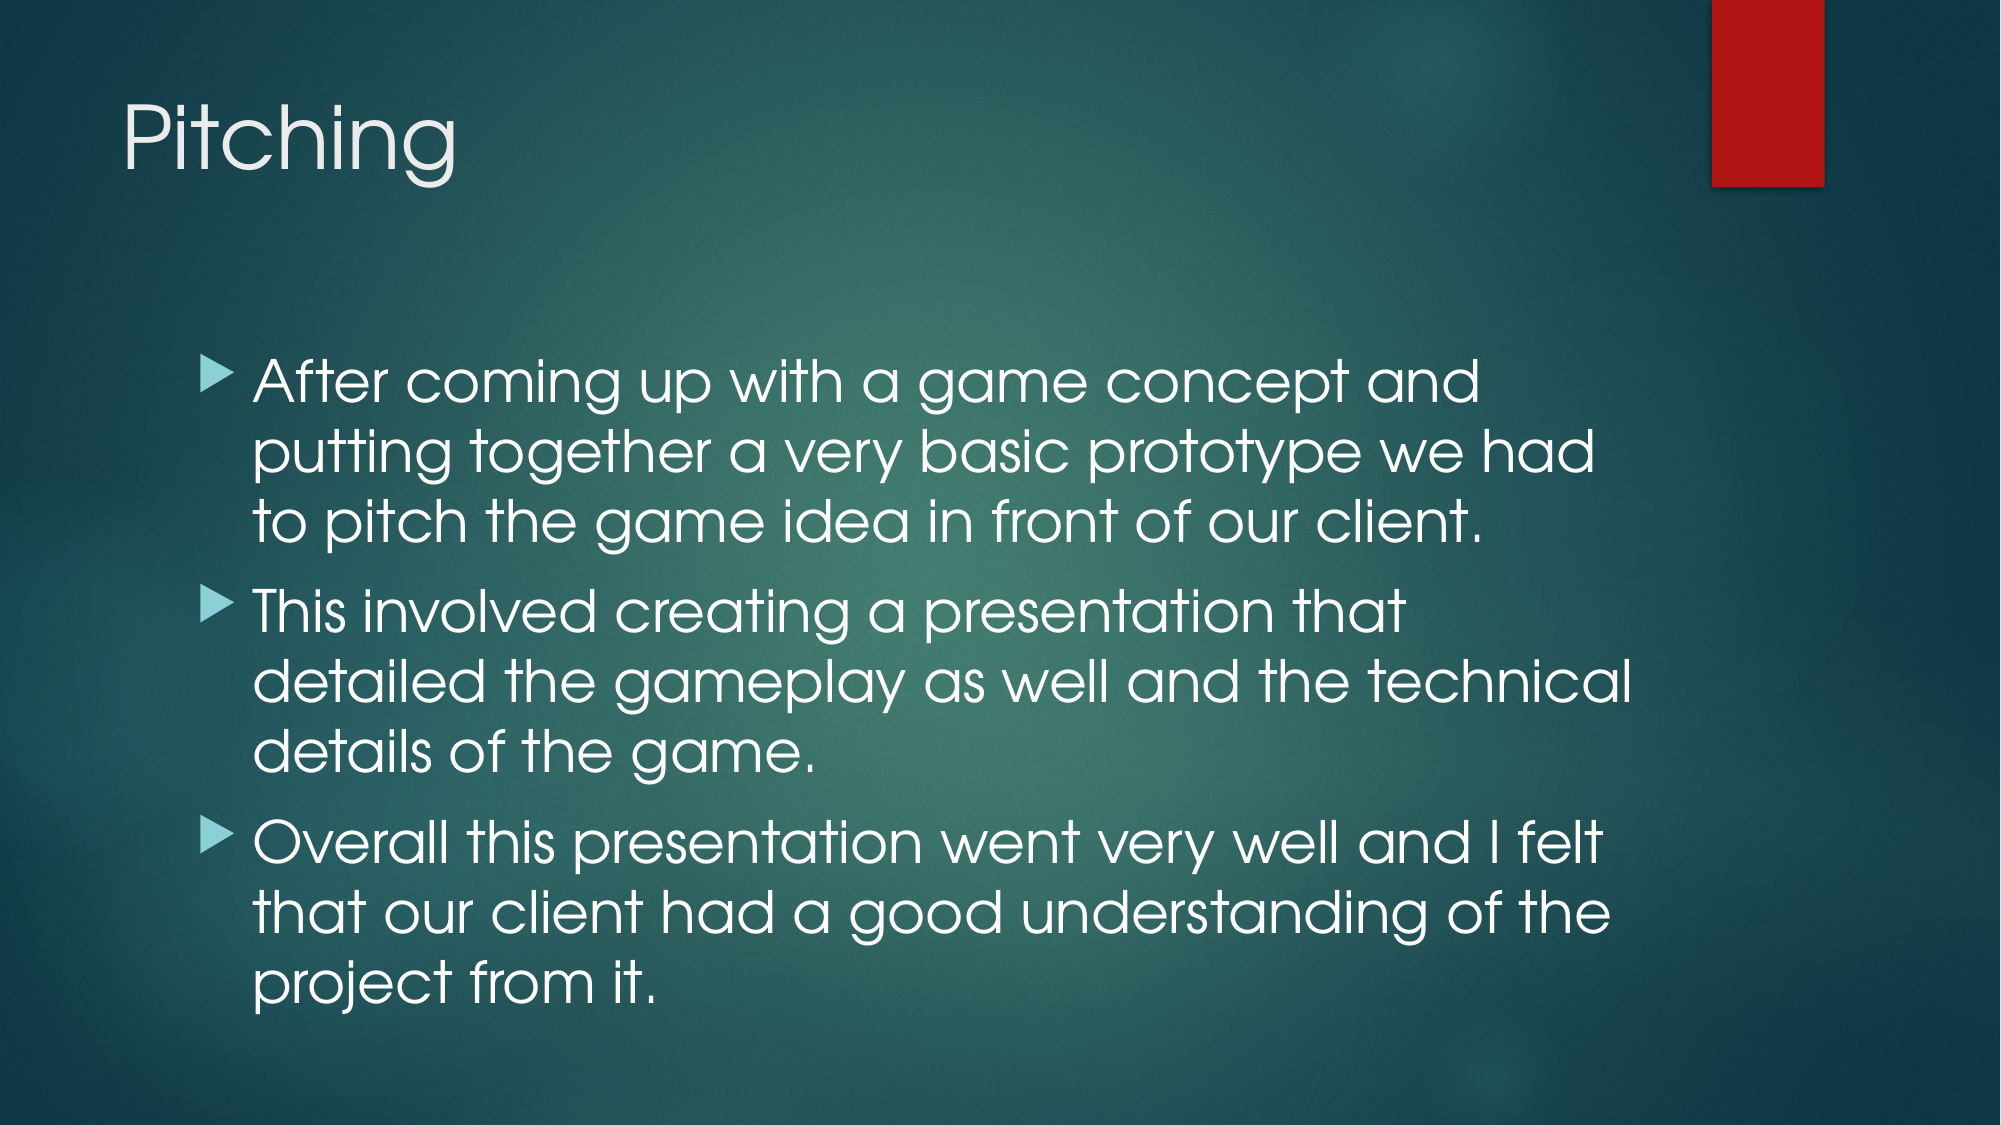

# Pitching
After coming up with a game concept and putting together a very basic prototype we had to pitch the game idea in front of our client.
This involved creating a presentation that detailed the gameplay as well and the technical details of the game.
Overall this presentation went very well and I felt that our client had a good understanding of the project from it.